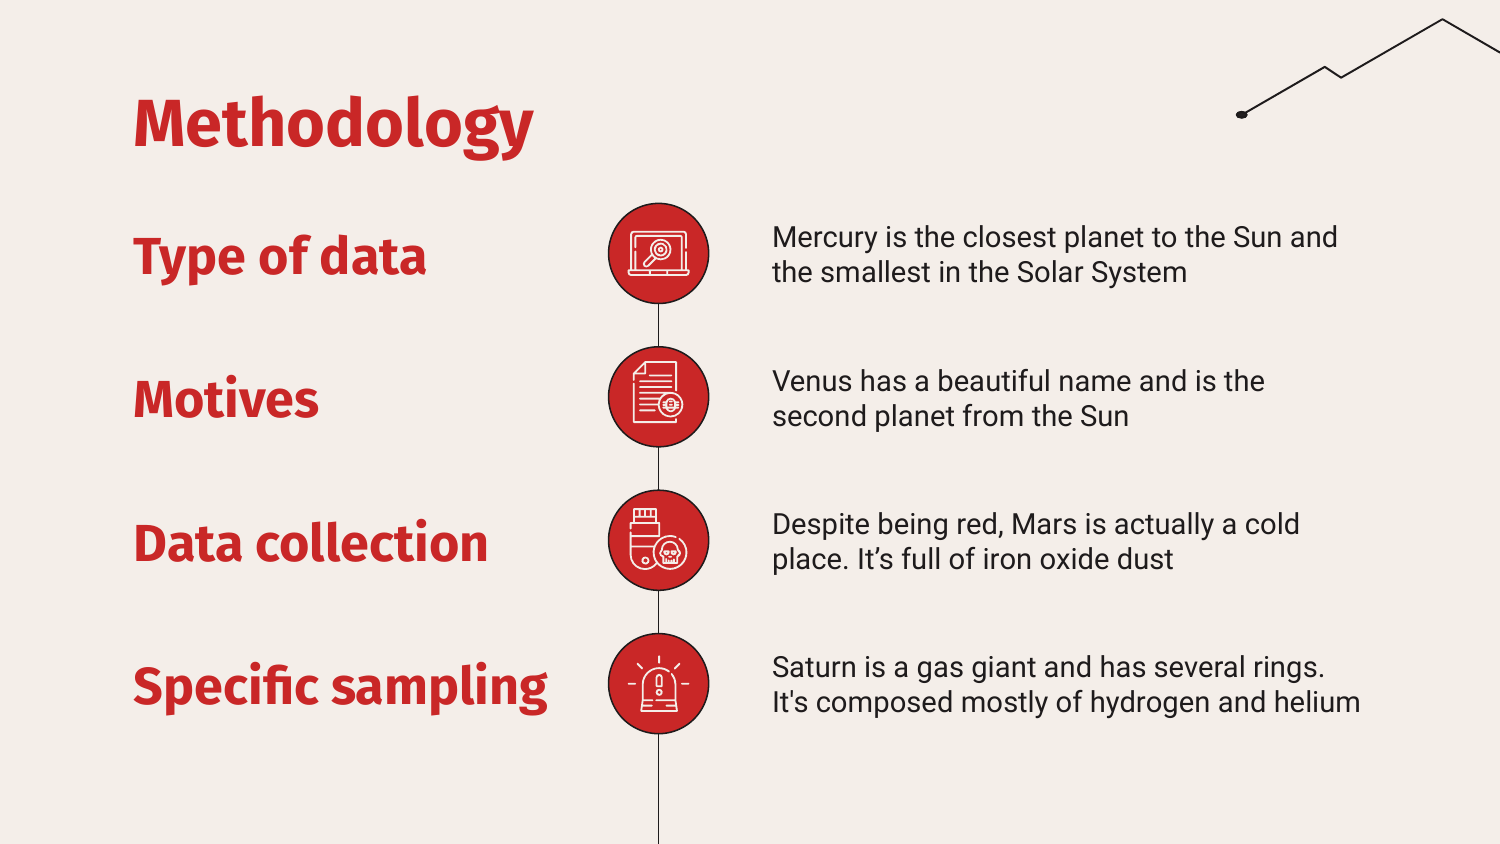

# Methodology
Mercury is the closest planet to the Sun and the smallest in the Solar System

Type of data

Venus has a beautiful name and is the second planet from the Sun

Motives
Despite being red, Mars is actually a cold place. It’s full of iron oxide dust

Data collection

Saturn is a gas giant and has several rings. It's composed mostly of hydrogen and helium

Specific sampling